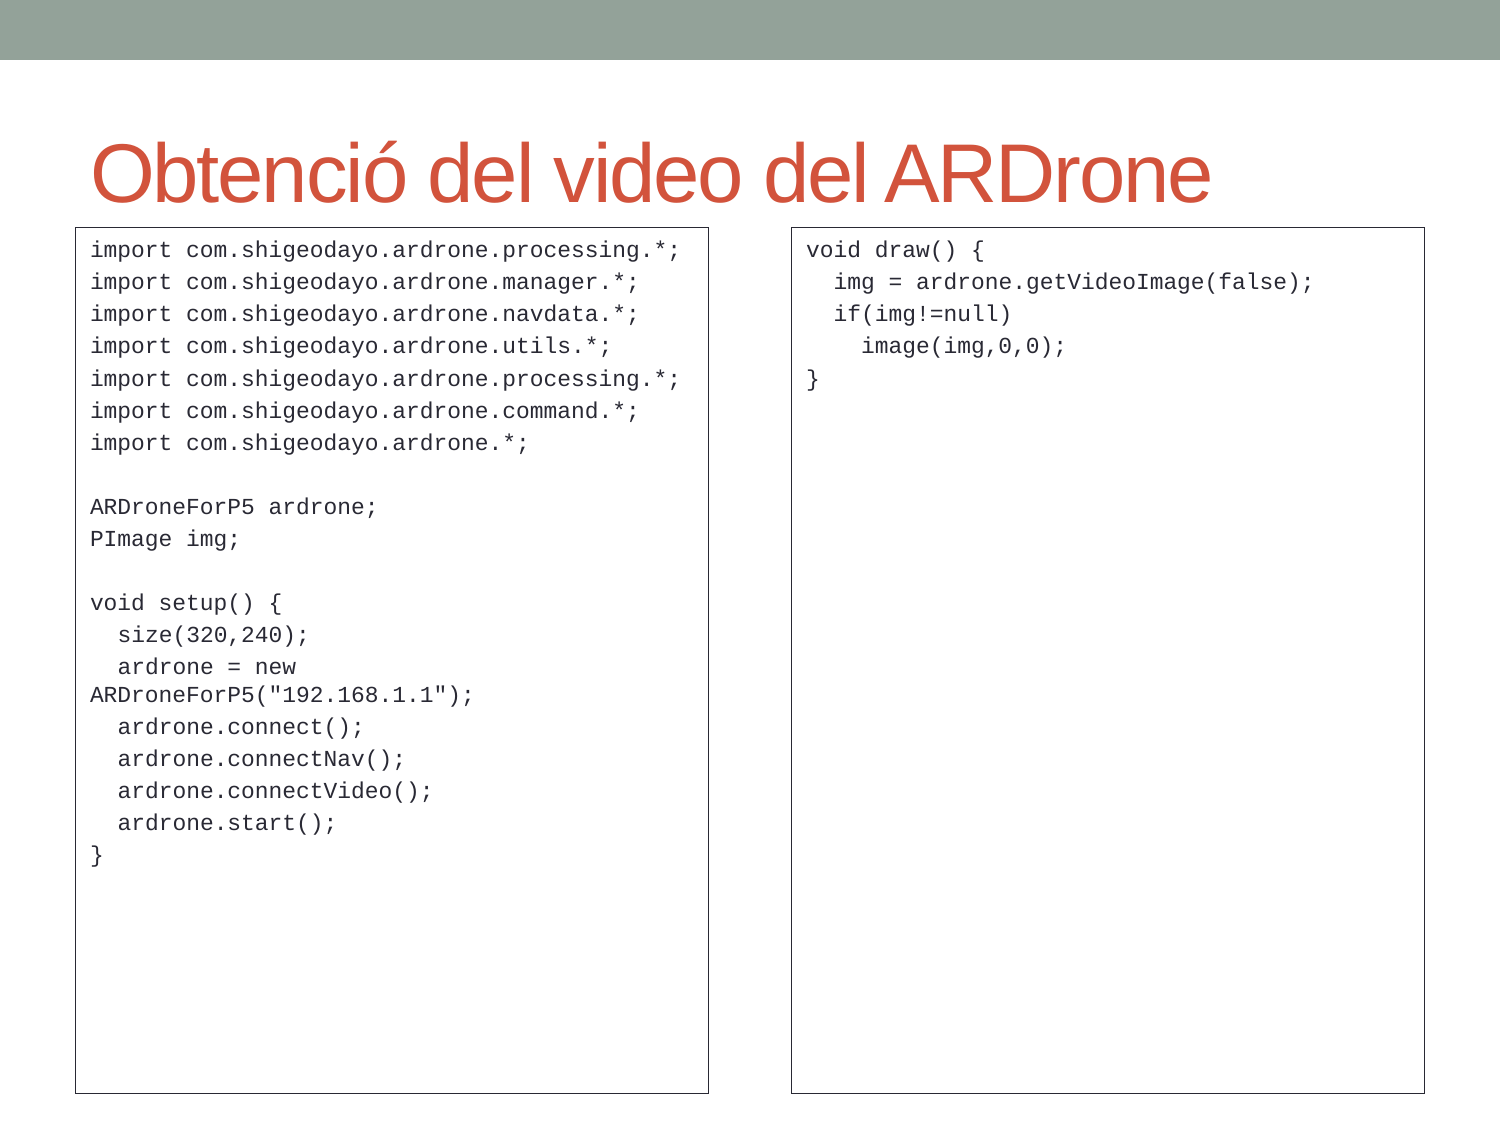

# Obtenció del video del ARDrone
import com.shigeodayo.ardrone.processing.*;
import com.shigeodayo.ardrone.manager.*;
import com.shigeodayo.ardrone.navdata.*;
import com.shigeodayo.ardrone.utils.*;
import com.shigeodayo.ardrone.processing.*;
import com.shigeodayo.ardrone.command.*;
import com.shigeodayo.ardrone.*;

ARDroneForP5 ardrone;
PImage img;

void setup() {
  size(320,240);
  ardrone = new ARDroneForP5("192.168.1.1");
  ardrone.connect();
  ardrone.connectNav();
  ardrone.connectVideo();
  ardrone.start();
}
void draw() {
  img = ardrone.getVideoImage(false);
  if(img!=null)
    image(img,0,0);
}